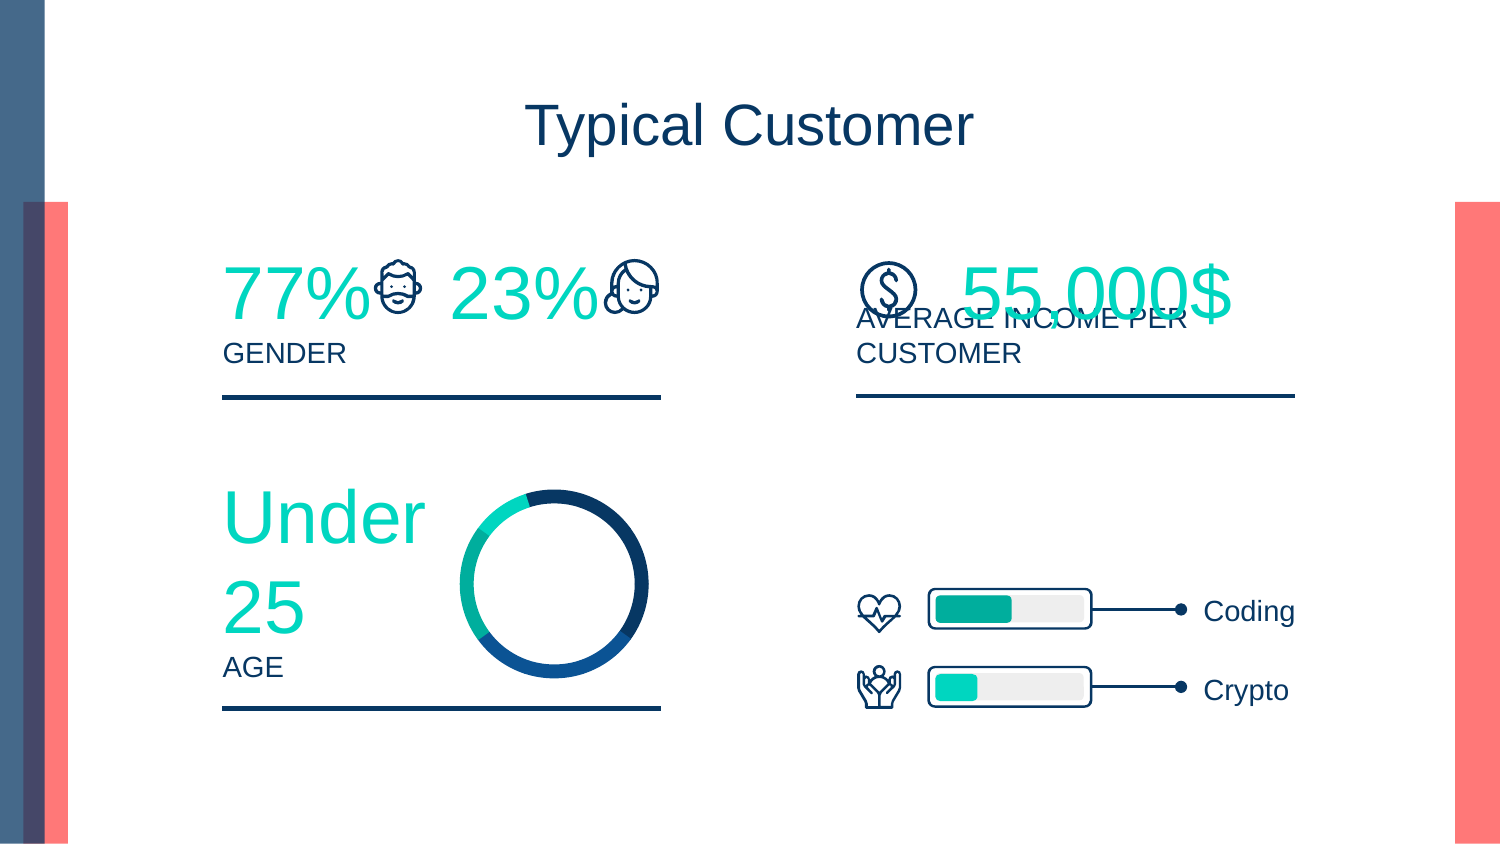

# Typical Customer
77%
23%
55,000$

GENDER
AVERAGE INCOME PER CUSTOMER

Under 25

Coding

AGE
Crypto